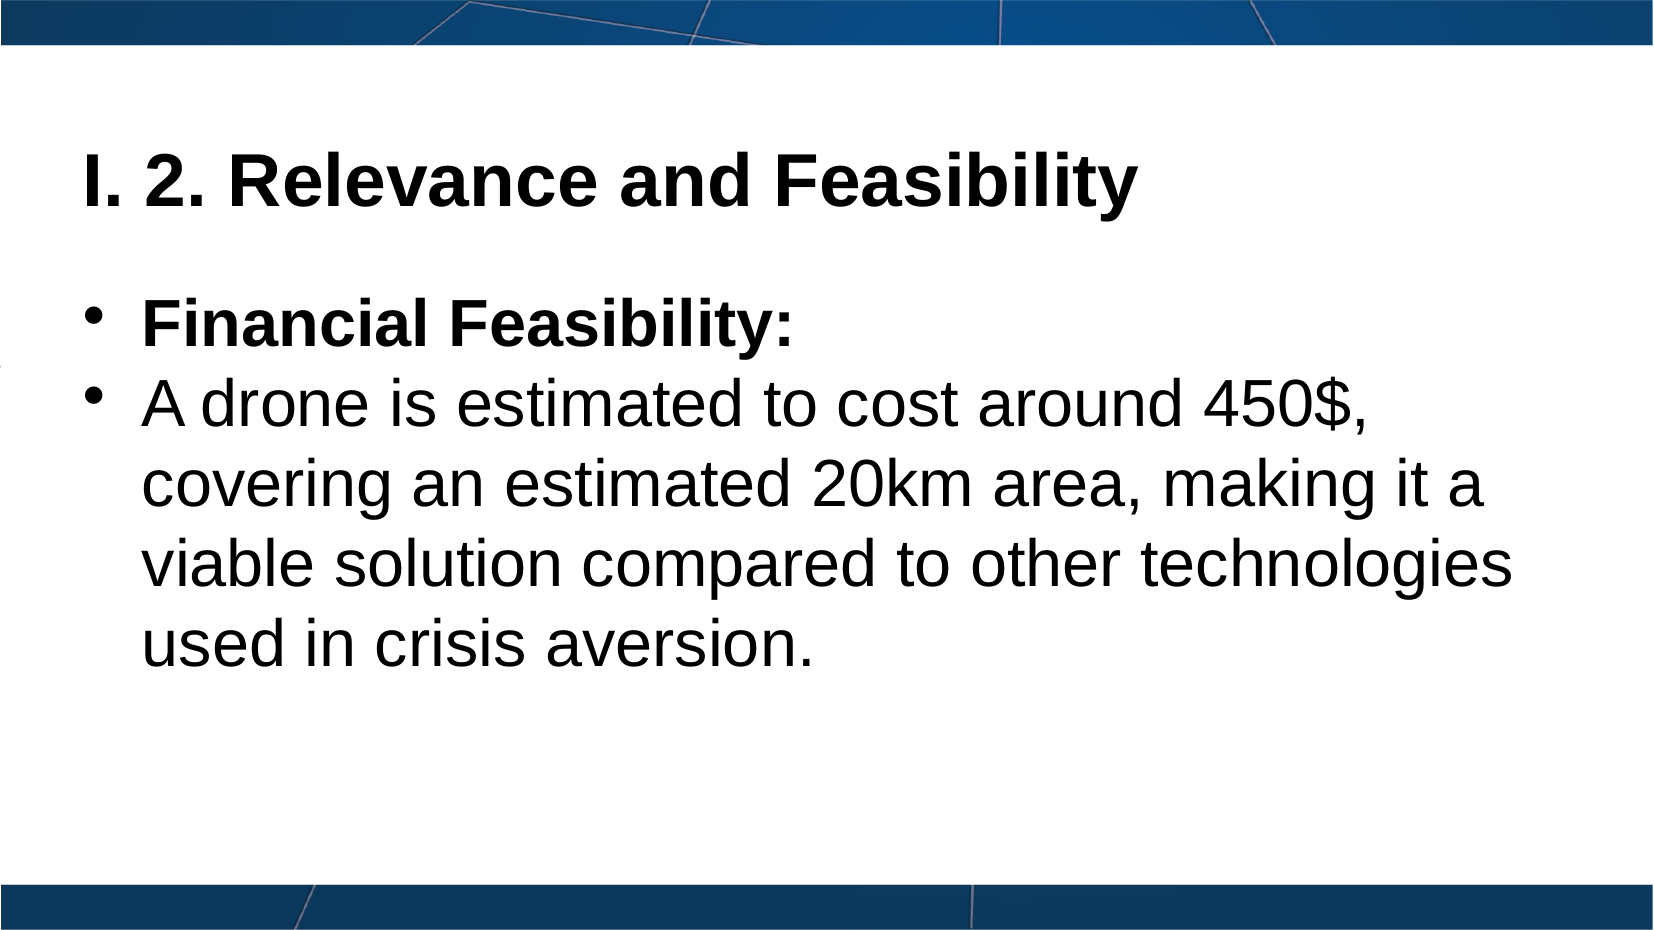

# I. 2. Relevance and Feasibility
Financial Feasibility:
A drone is estimated to cost around 450$, covering an estimated 20km area, making it a viable solution compared to other technologies used in crisis aversion.